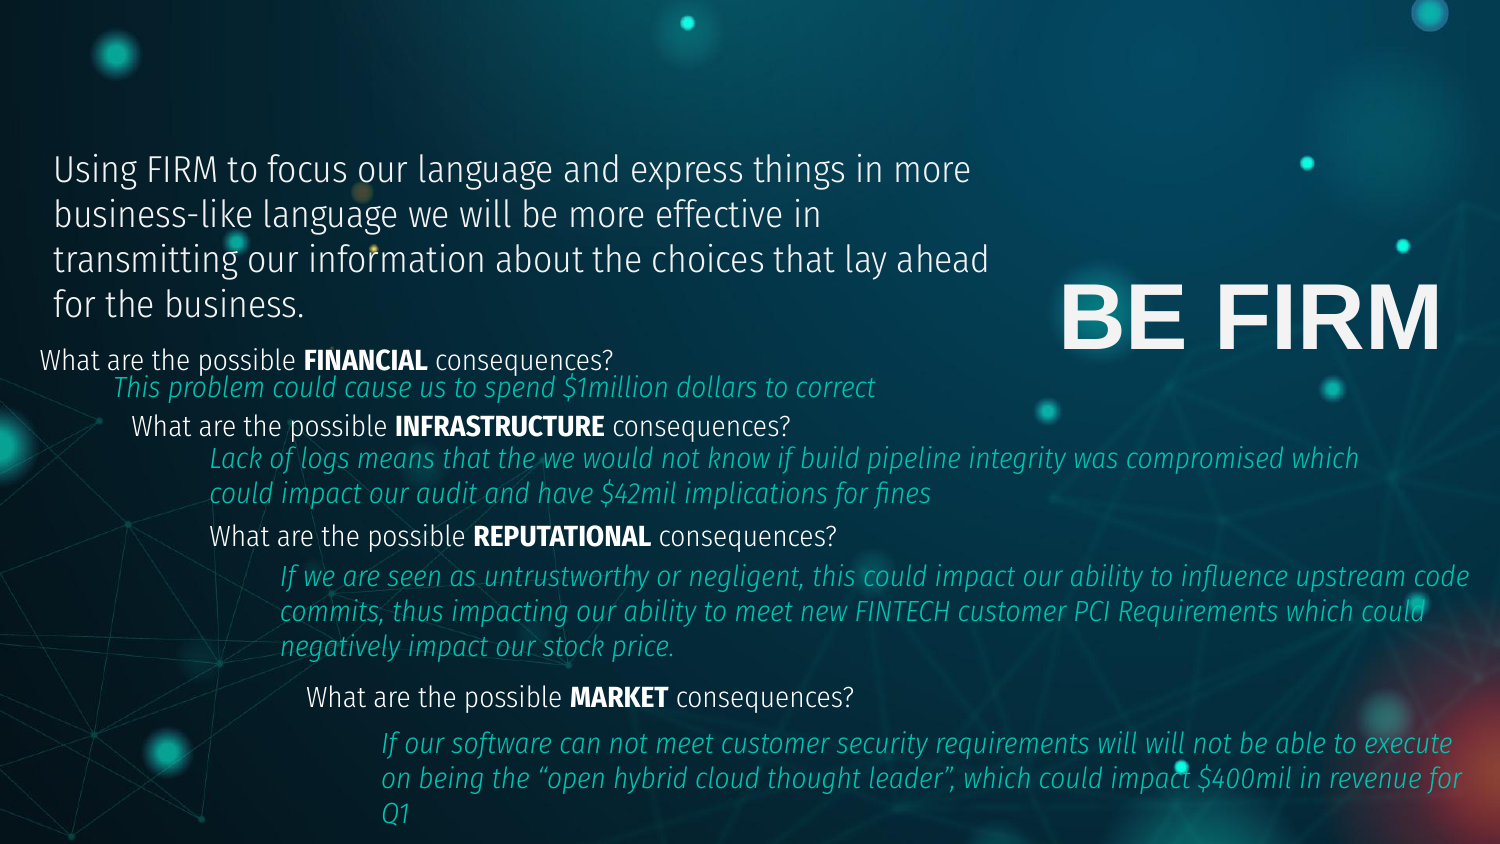

# BE FIRM
Using FIRM to focus our language and express things in more business-like language we will be more effective in transmitting our information about the choices that lay ahead for the business.
What are the possible FINANCIAL consequences?
This problem could cause us to spend $1million dollars to correct
What are the possible INFRASTRUCTURE consequences?
Lack of logs means that the we would not know if build pipeline integrity was compromised which could impact our audit and have $42mil implications for fines
What are the possible REPUTATIONAL consequences?
If we are seen as untrustworthy or negligent, this could impact our ability to influence upstream code commits, thus impacting our ability to meet new FINTECH customer PCI Requirements which could negatively impact our stock price.
What are the possible MARKET consequences?
If our software can not meet customer security requirements will will not be able to execute on being the “open hybrid cloud thought leader”, which could impact $400mil in revenue for Q1